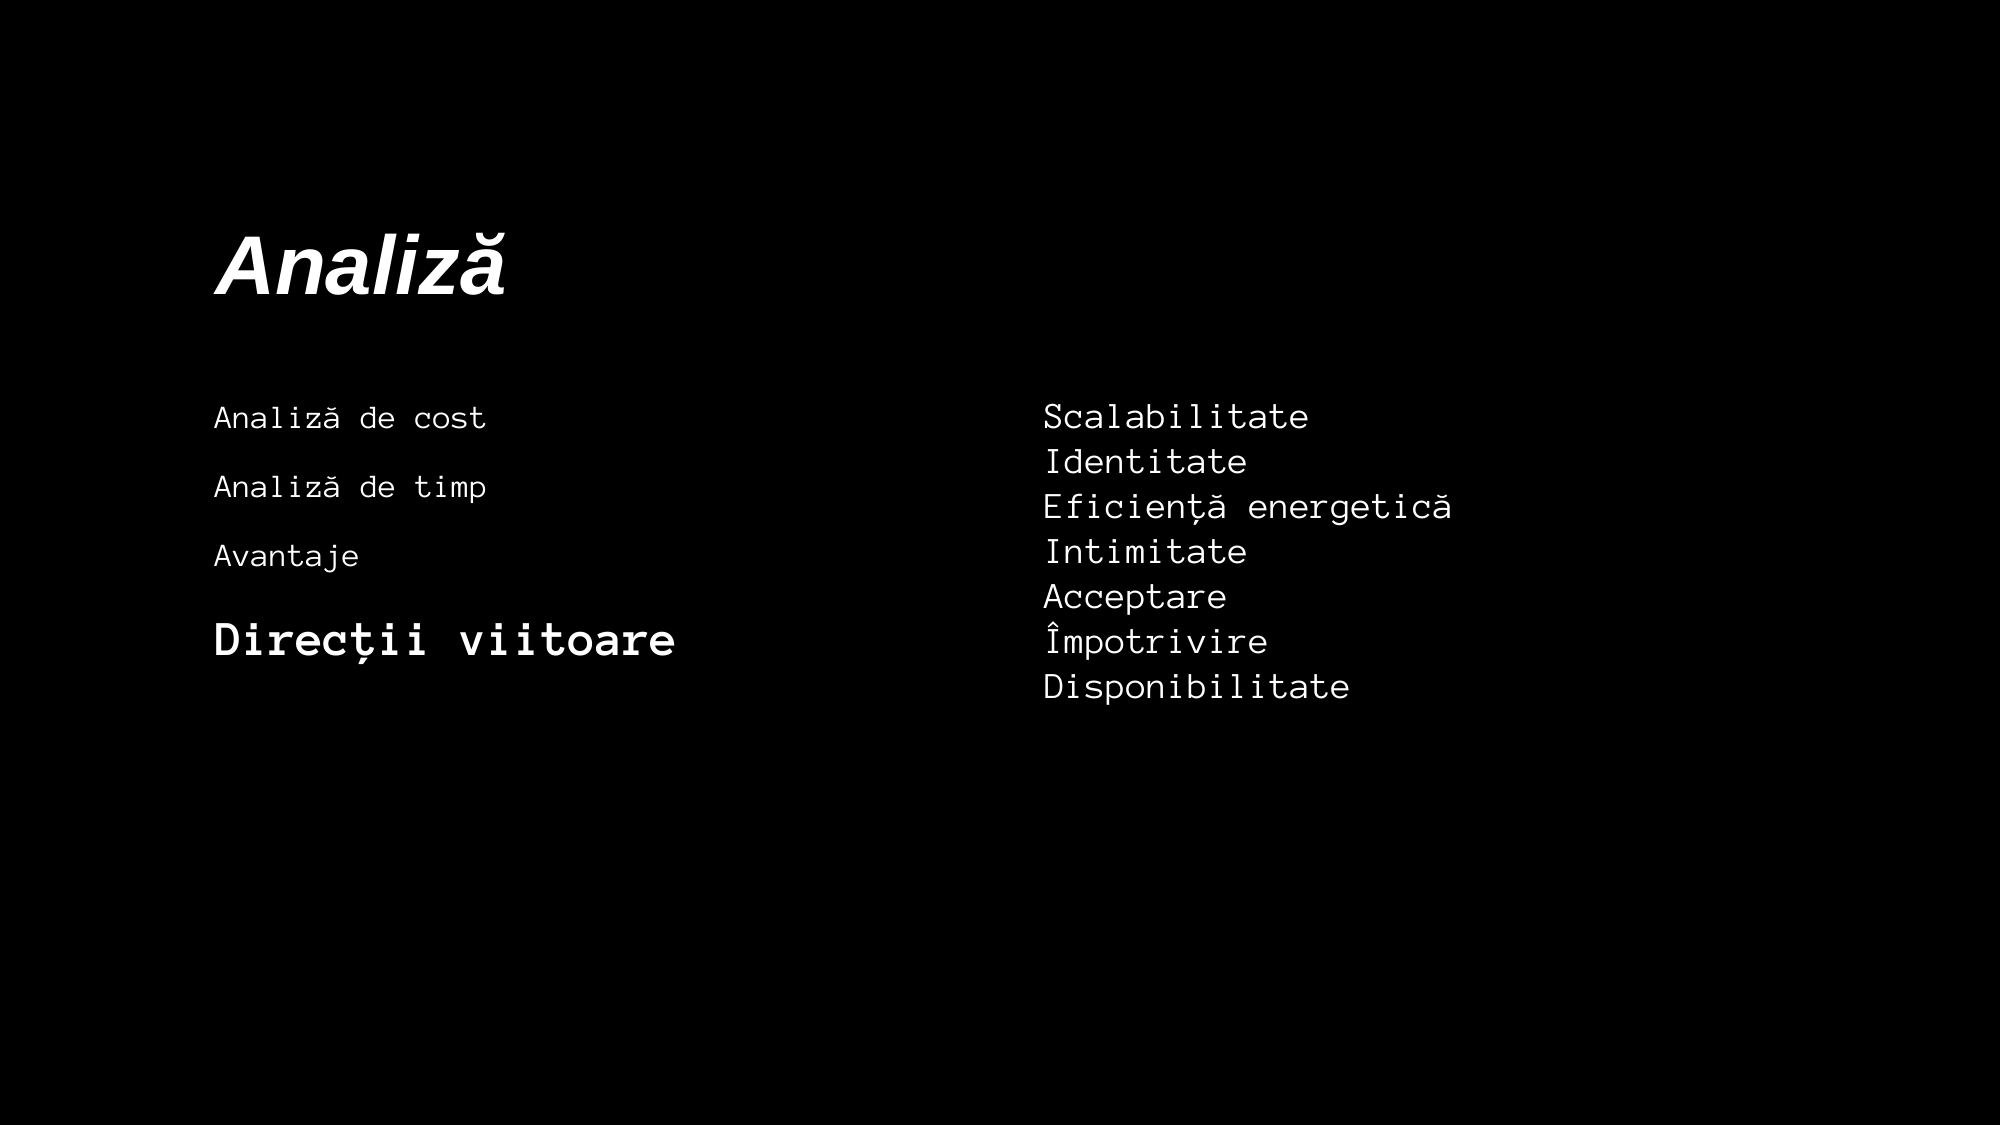

# Analiză
Analiză de cost
Analiză de timp
Avantaje
Direcții viitoare
Scalabilitate
Identitate
Eficiență energetică
Intimitate
Acceptare
Împotrivire
Disponibilitate